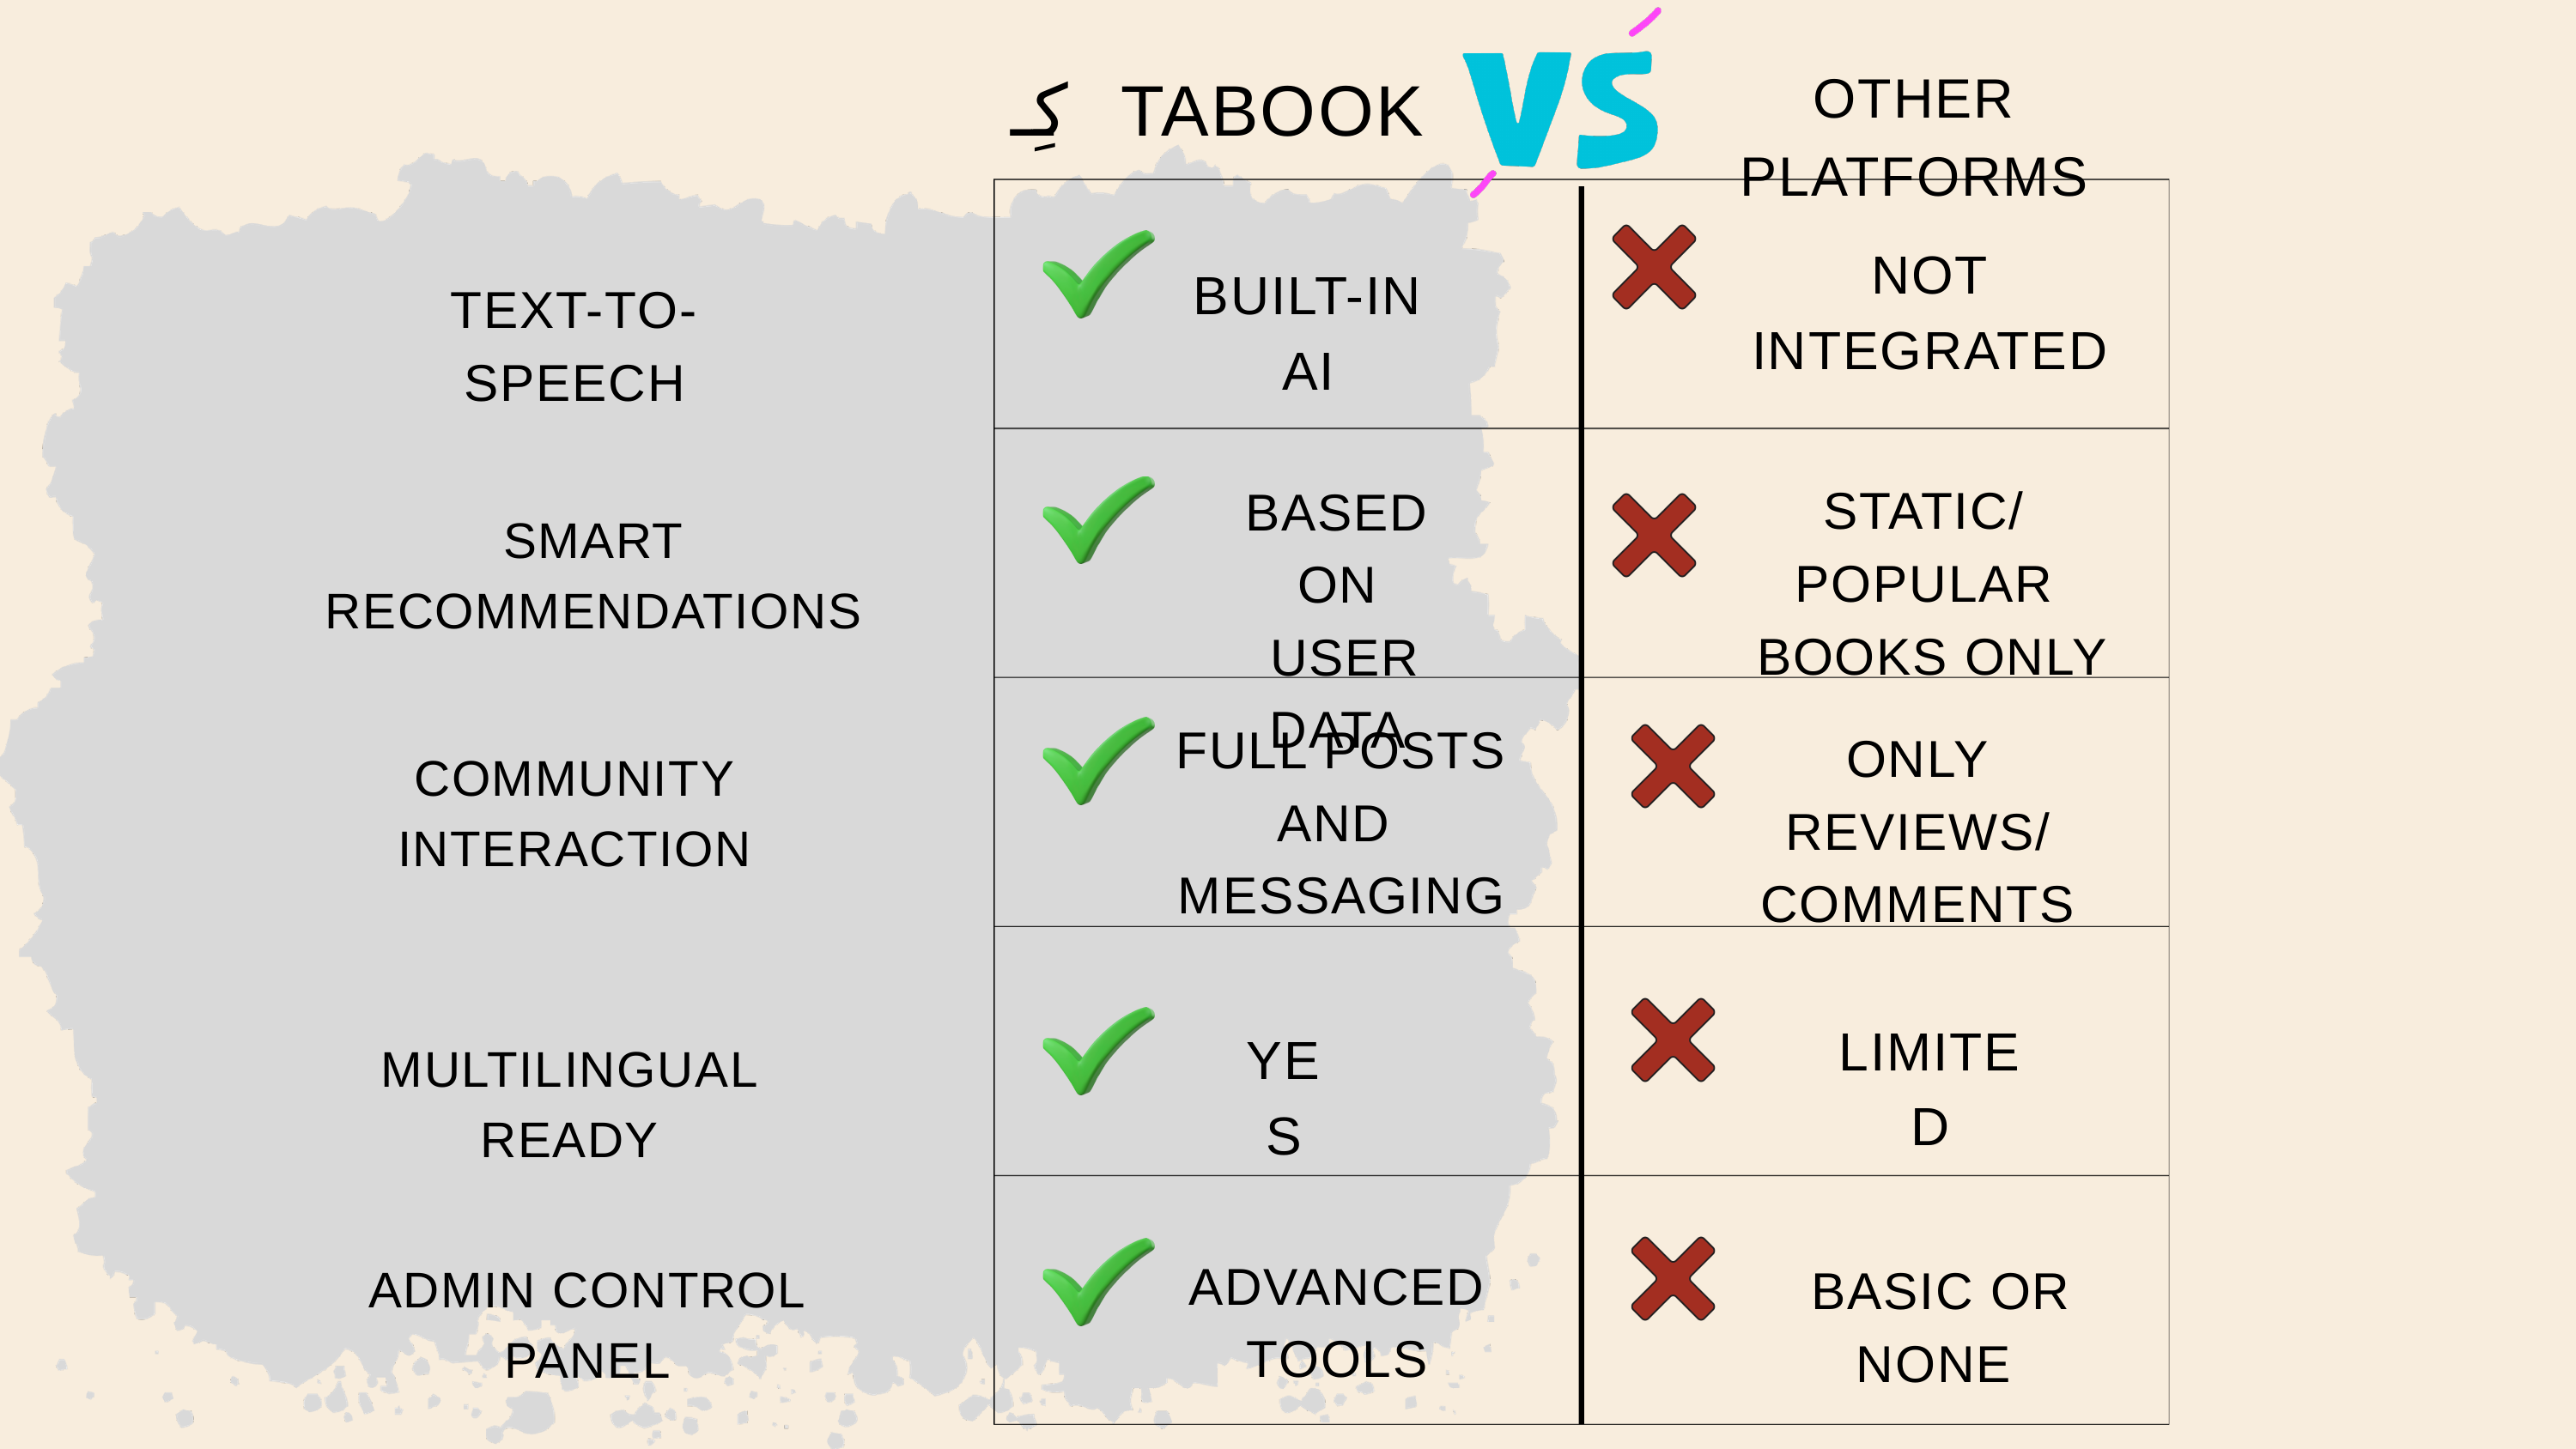

كِـ  TABOOK
OTHER PLATFORMS

NOT INTEGRATED

BUILT-IN AI
TEXT-TO-SPEECH
STATIC/POPULAR
 BOOKS ONLY
BASED ON
 USER DATA

SMART RECOMMENDATIONS
FULL POSTS AND
MESSAGING
ONLY REVIEWS/
COMMENTS

COMMUNITY INTERACTION

LIMITED

YES
MULTILINGUAL READY

ADVANCED TOOLS
ADMIN CONTROL PANEL
BASIC OR NONE